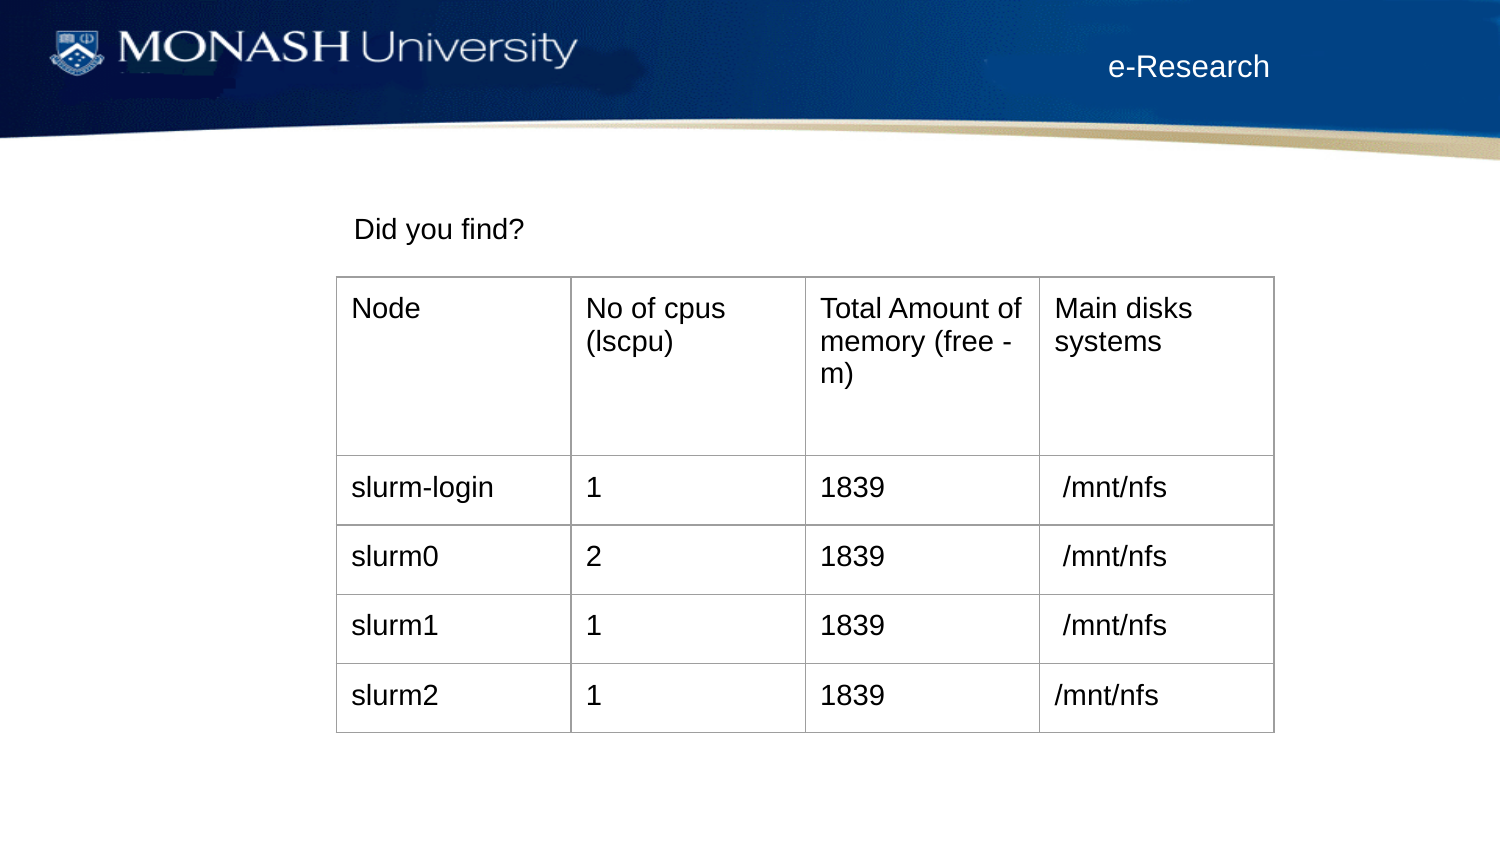

Did you find?
| Node | No of cpus (lscpu) | Total Amount of memory (free -m) | Main disks systems |
| --- | --- | --- | --- |
| slurm-login | 1 | 1839 | /mnt/nfs |
| slurm0 | 2 | 1839 | /mnt/nfs |
| slurm1 | 1 | 1839 | /mnt/nfs |
| slurm2 | 1 | 1839 | /mnt/nfs |